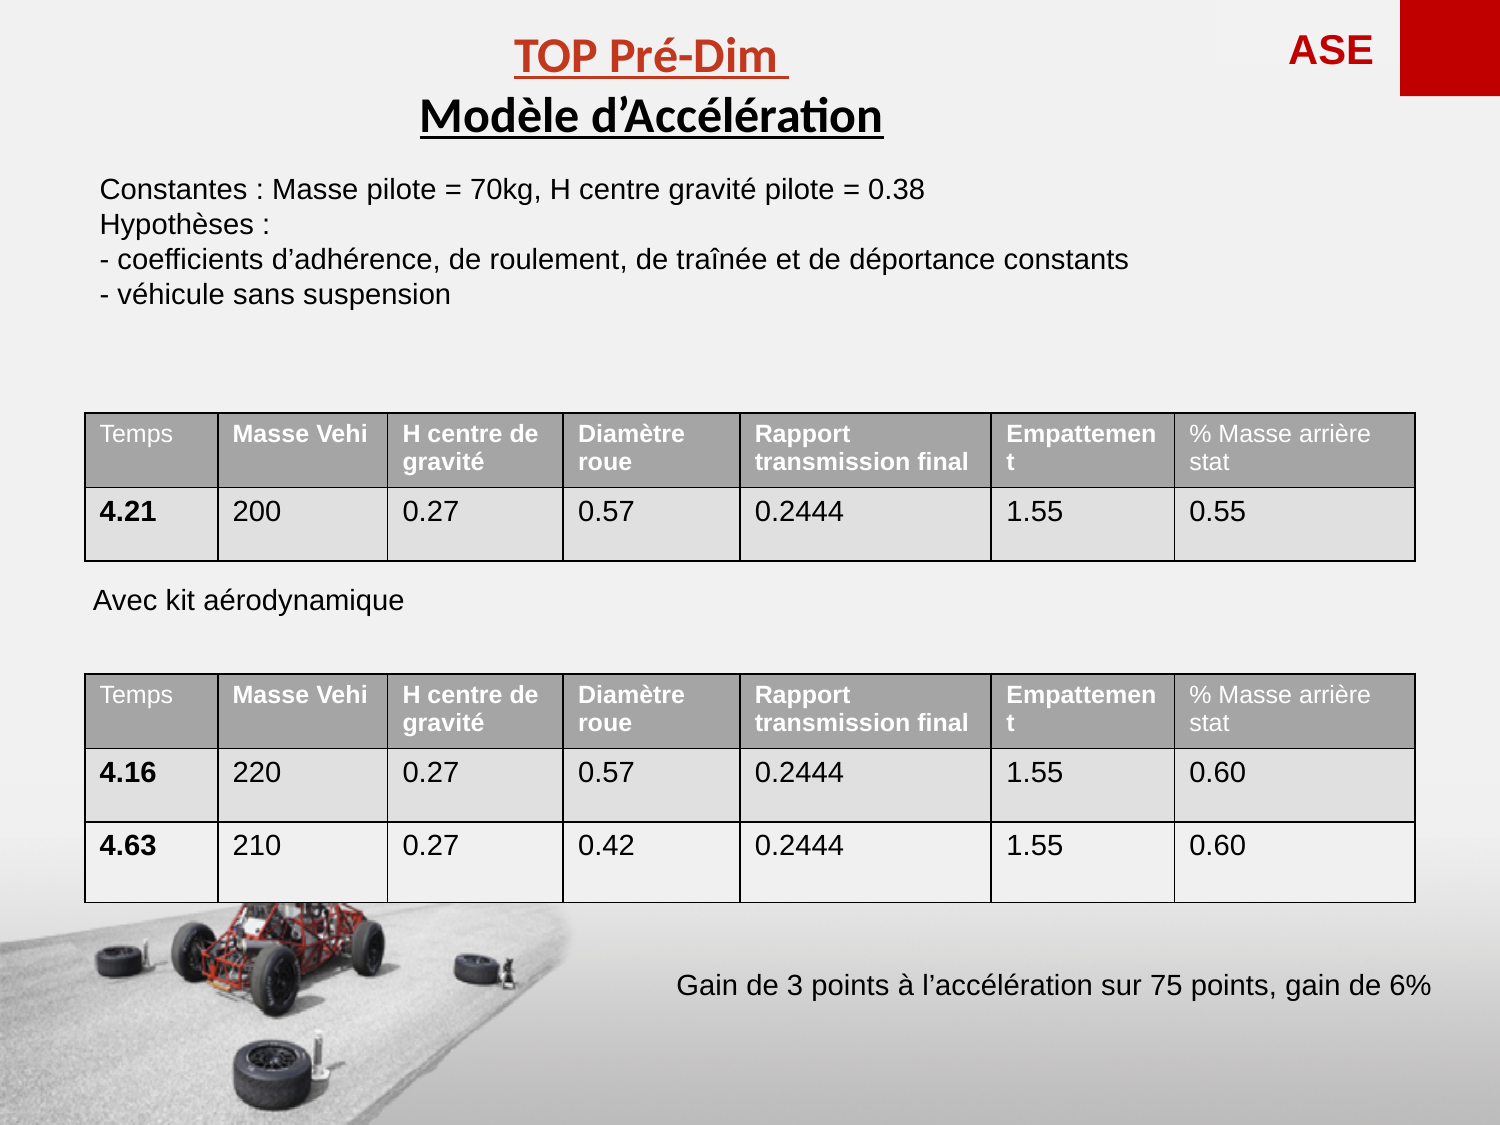

<<<<<<
TOP Pré-Dim
Modèle d’Accélération
ASE
Constantes : Masse pilote = 70kg, H centre gravité pilote = 0.38
Hypothèses :
- coefficients d’adhérence, de roulement, de traînée et de déportance constants
- véhicule sans suspension
| Temps | Masse Vehi | H centre de gravité | Diamètre roue | Rapport transmission final | Empattement | % Masse arrière stat |
| --- | --- | --- | --- | --- | --- | --- |
| 4.21 | 200 | 0.27 | 0.57 | 0.2444 | 1.55 | 0.55 |
Avec kit aérodynamique
| Temps | Masse Vehi | H centre de gravité | Diamètre roue | Rapport transmission final | Empattement | % Masse arrière stat |
| --- | --- | --- | --- | --- | --- | --- |
| 4.16 | 220 | 0.27 | 0.57 | 0.2444 | 1.55 | 0.60 |
| 4.63 | 210 | 0.27 | 0.42 | 0.2444 | 1.55 | 0.60 |
Gain de 3 points à l’accélération sur 75 points, gain de 6%